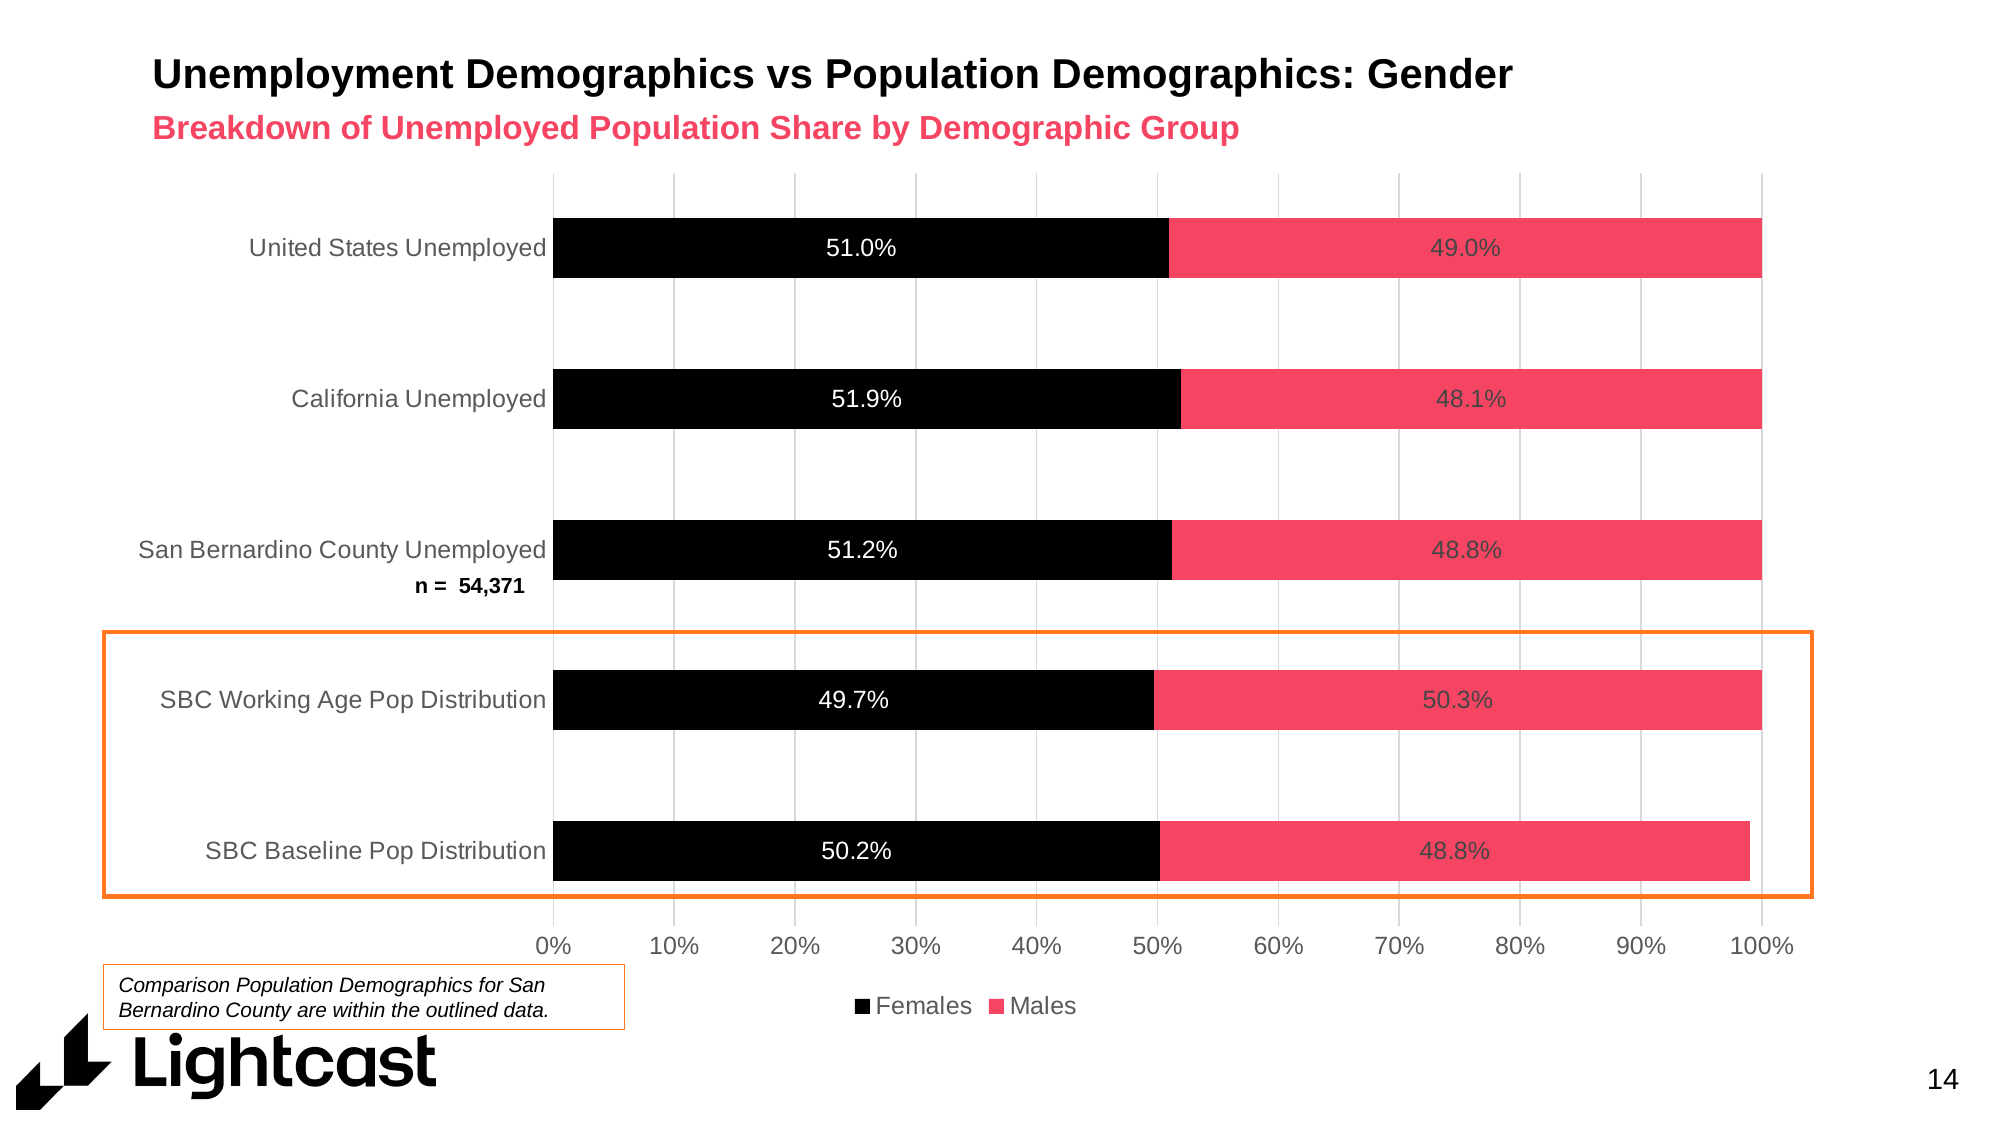

# Unemployment Demographics vs Population Demographics: Gender
Breakdown of Unemployed Population Share by Demographic Group

### Chart

| Category | Females | Males |
|---|---|---|
| SBC Baseline Pop Distribution | 0.502 | 0.488 |
| SBC Working Age Pop Distribution | 0.497 | 0.503 |
| San Bernardino County Unemployed | 0.511942372214 | 0.488057627786 |
| California Unemployed | 0.519029089214 | 0.480970910786 |
| United States Unemployed | 0.509662151898 | 0.490337848102 |
n =  54,371

Comparison Population Demographics for San Bernardino County are within the outlined data.